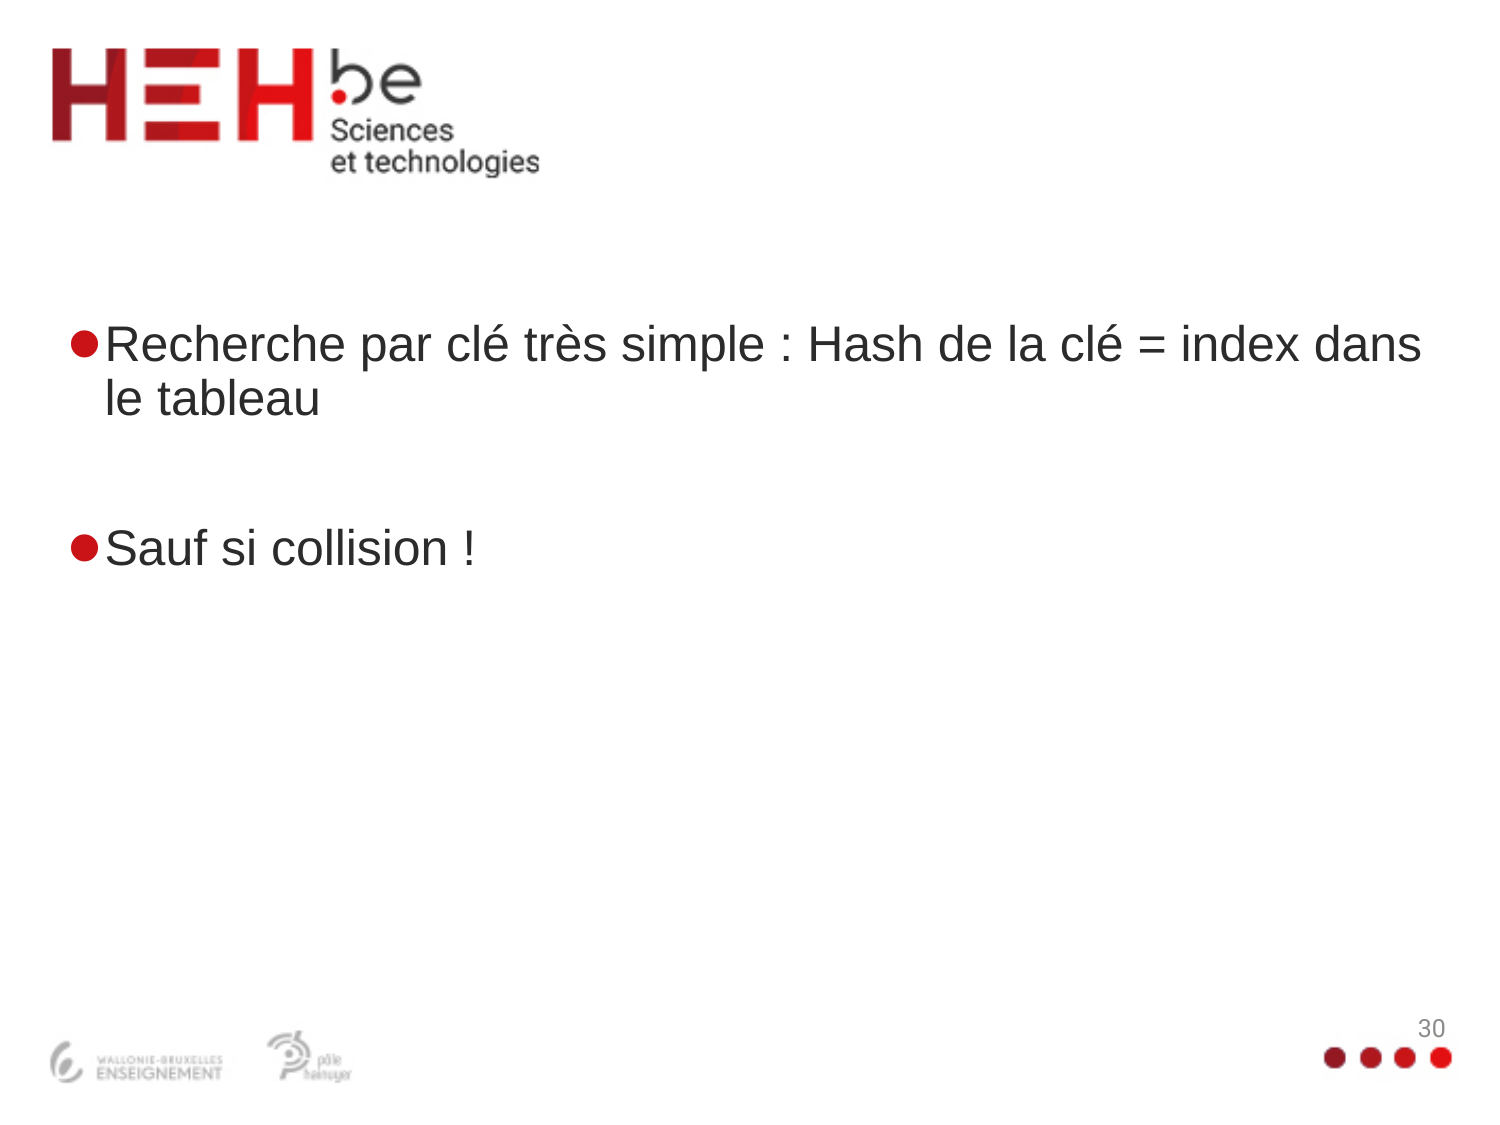

#
Recherche par clé très simple : Hash de la clé = index dans le tableau

Sauf si collision !
30